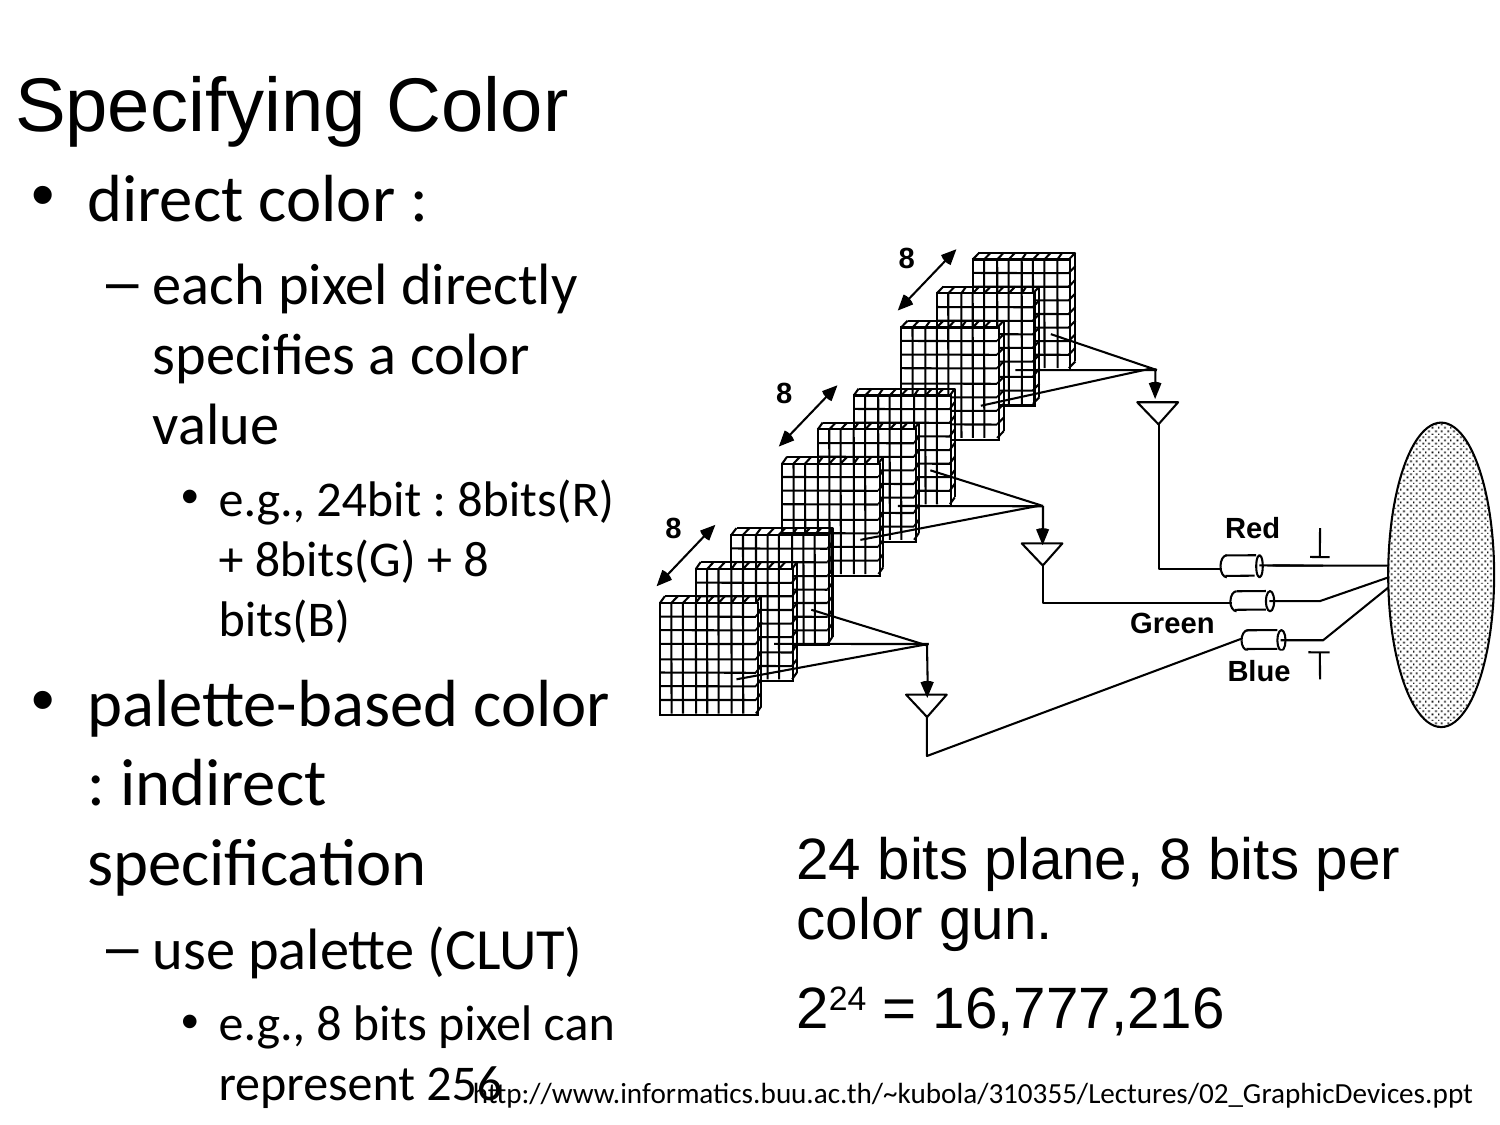

# Specifying Color
direct color :
each pixel directly specifies a color value
e.g., 24bit : 8bits(R) + 8bits(G) + 8 bits(B)
palette-based color : indirect specification
use palette (CLUT)
e.g., 8 bits pixel can represent 256 colors

8

Green

8

8
Red

Blue

24 bits plane, 8 bits per color gun.
224 = 16,777,216
http://www.informatics.buu.ac.th/~kubola/310355/Lectures/02_GraphicDevices.ppt